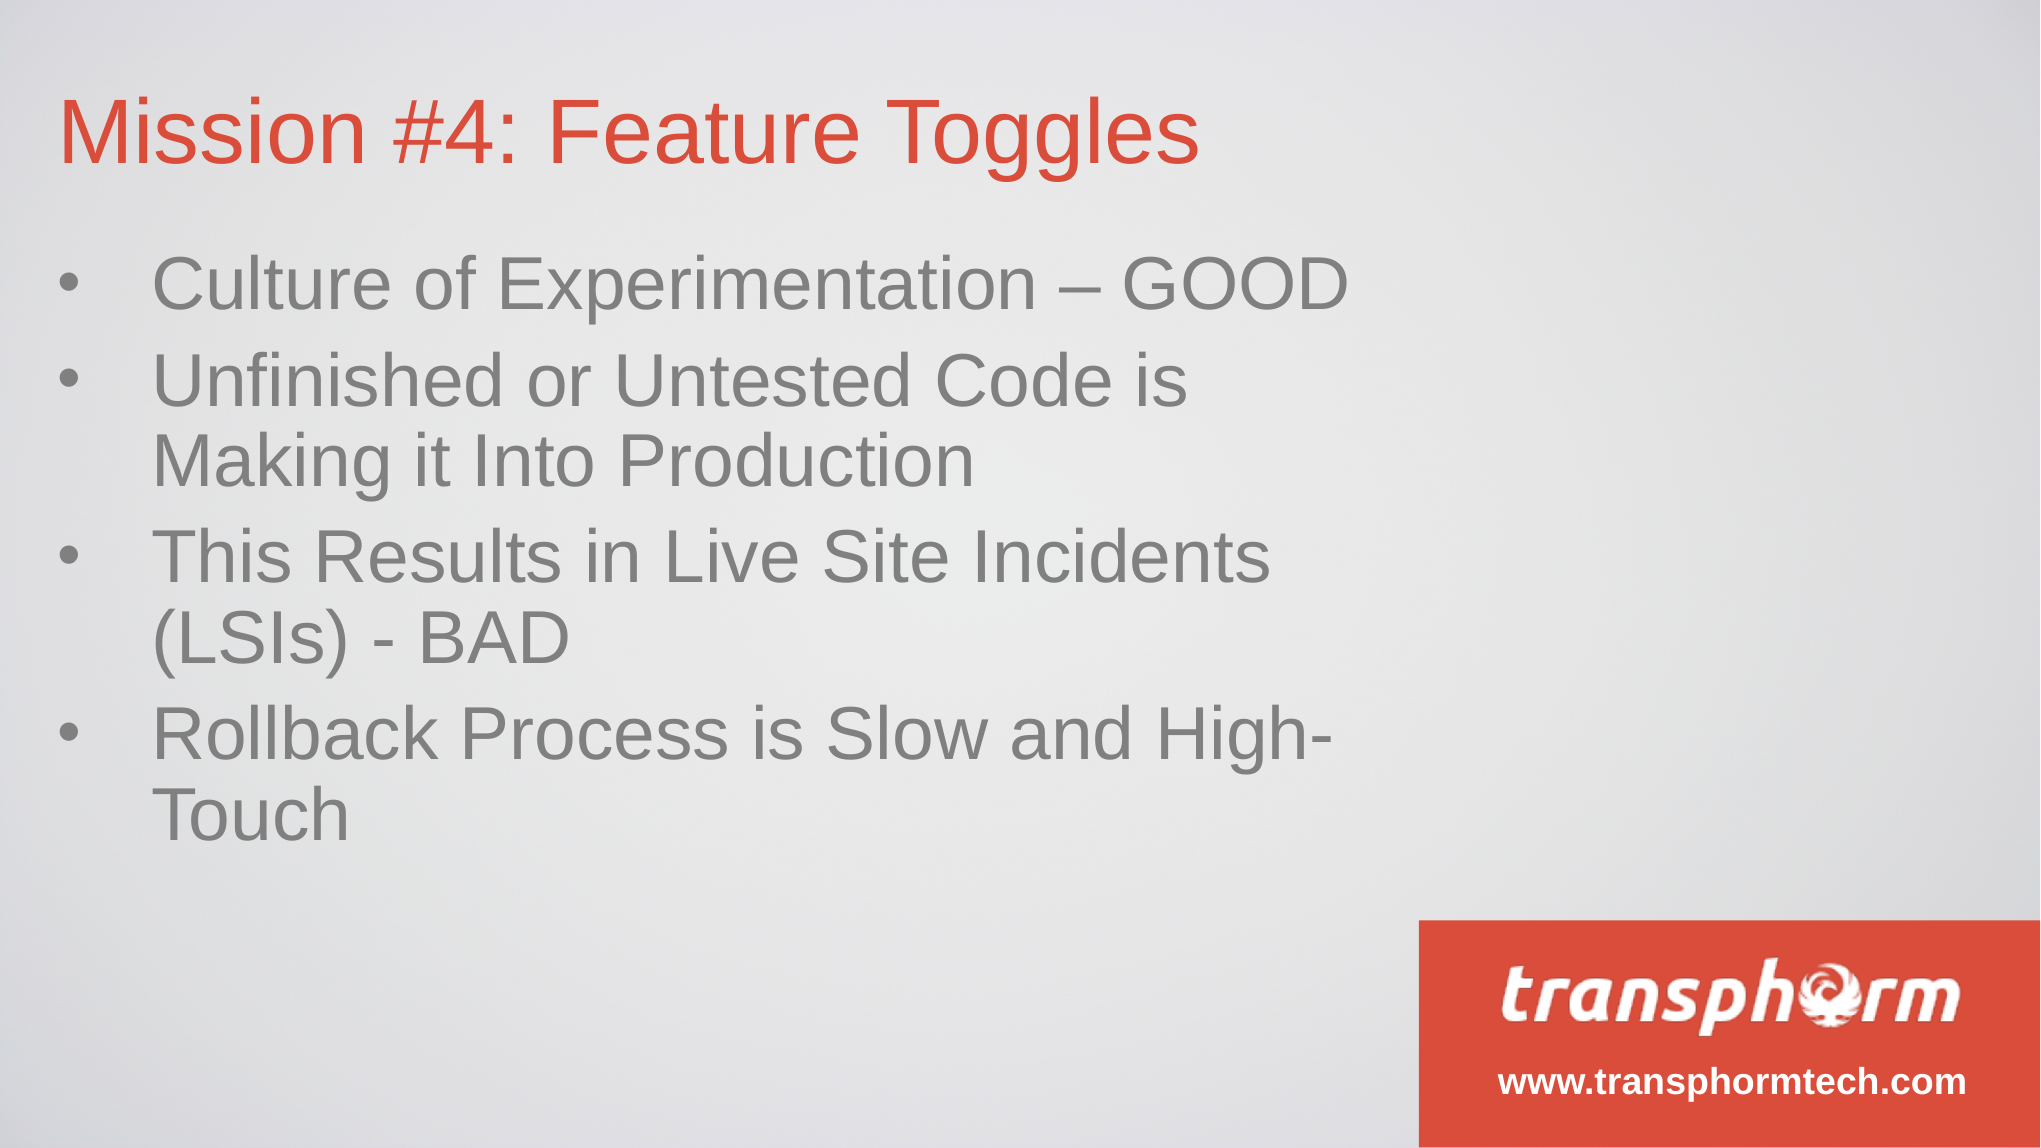

Mission #4: Feature Toggles
Culture of Experimentation – GOOD
Unfinished or Untested Code is Making it Into Production
This Results in Live Site Incidents (LSIs) - BAD
Rollback Process is Slow and High-Touch